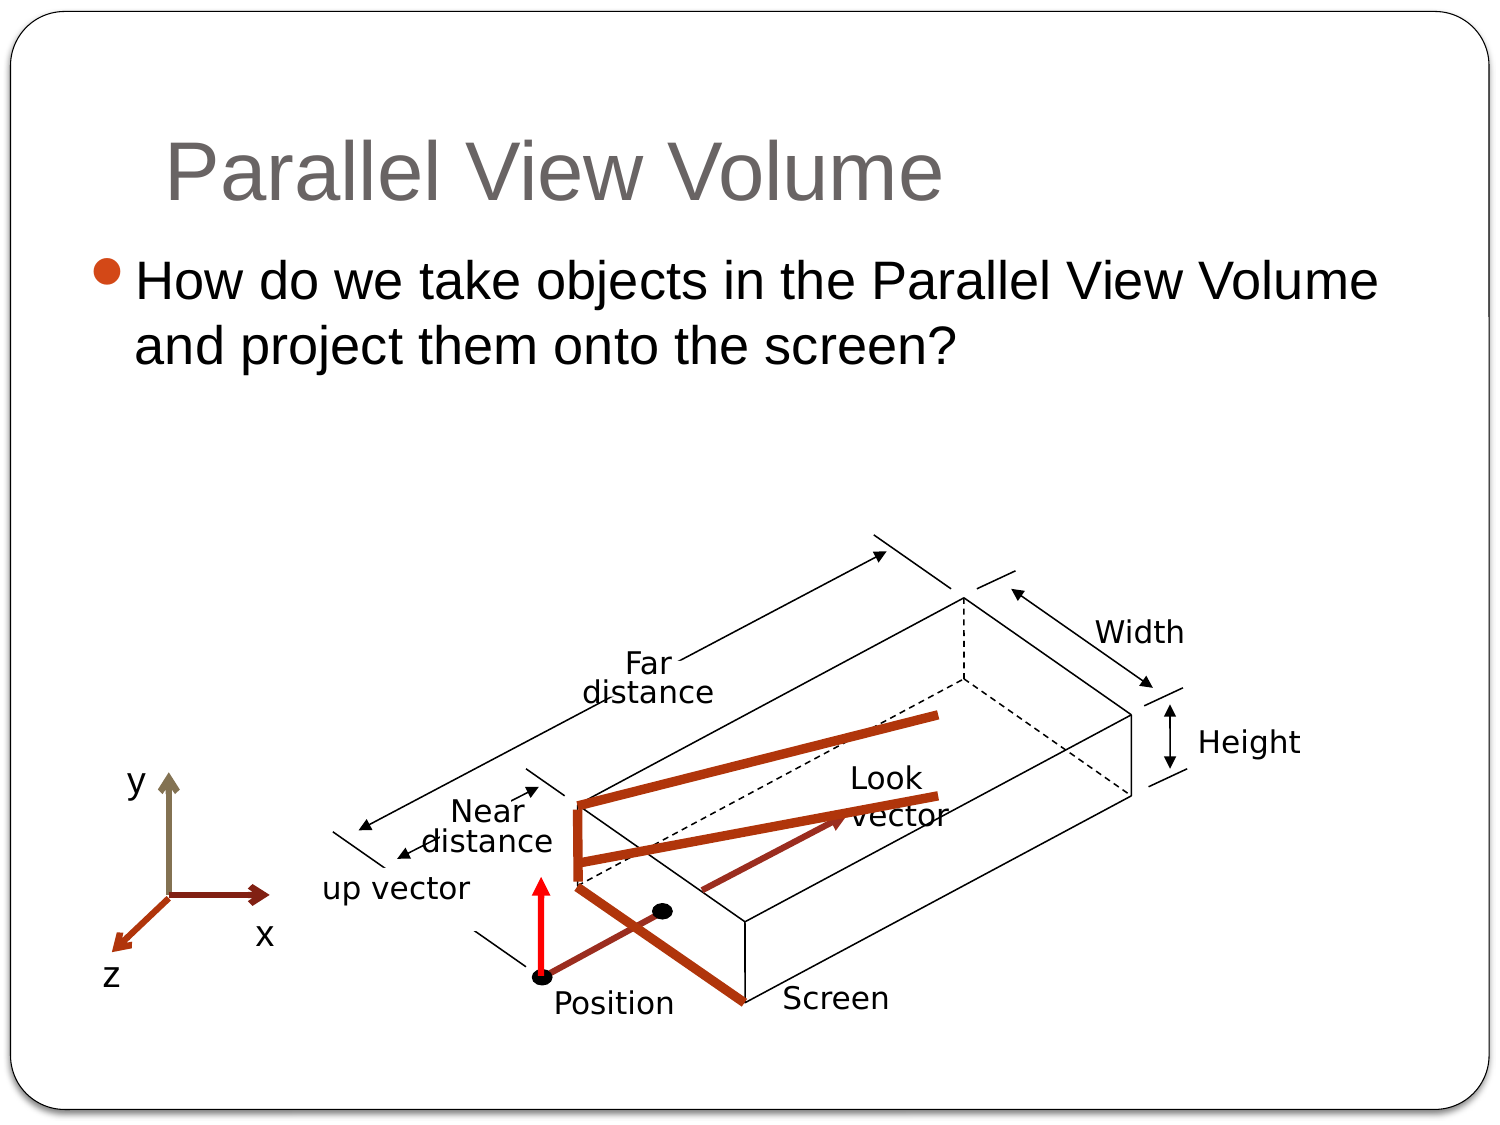

# Parallel View Volume
How do we take objects in the Parallel View Volume and project them onto the screen?

Width
Far distance

Height
Look vector

Near distance

up vector

Position
y
x
z
Screen